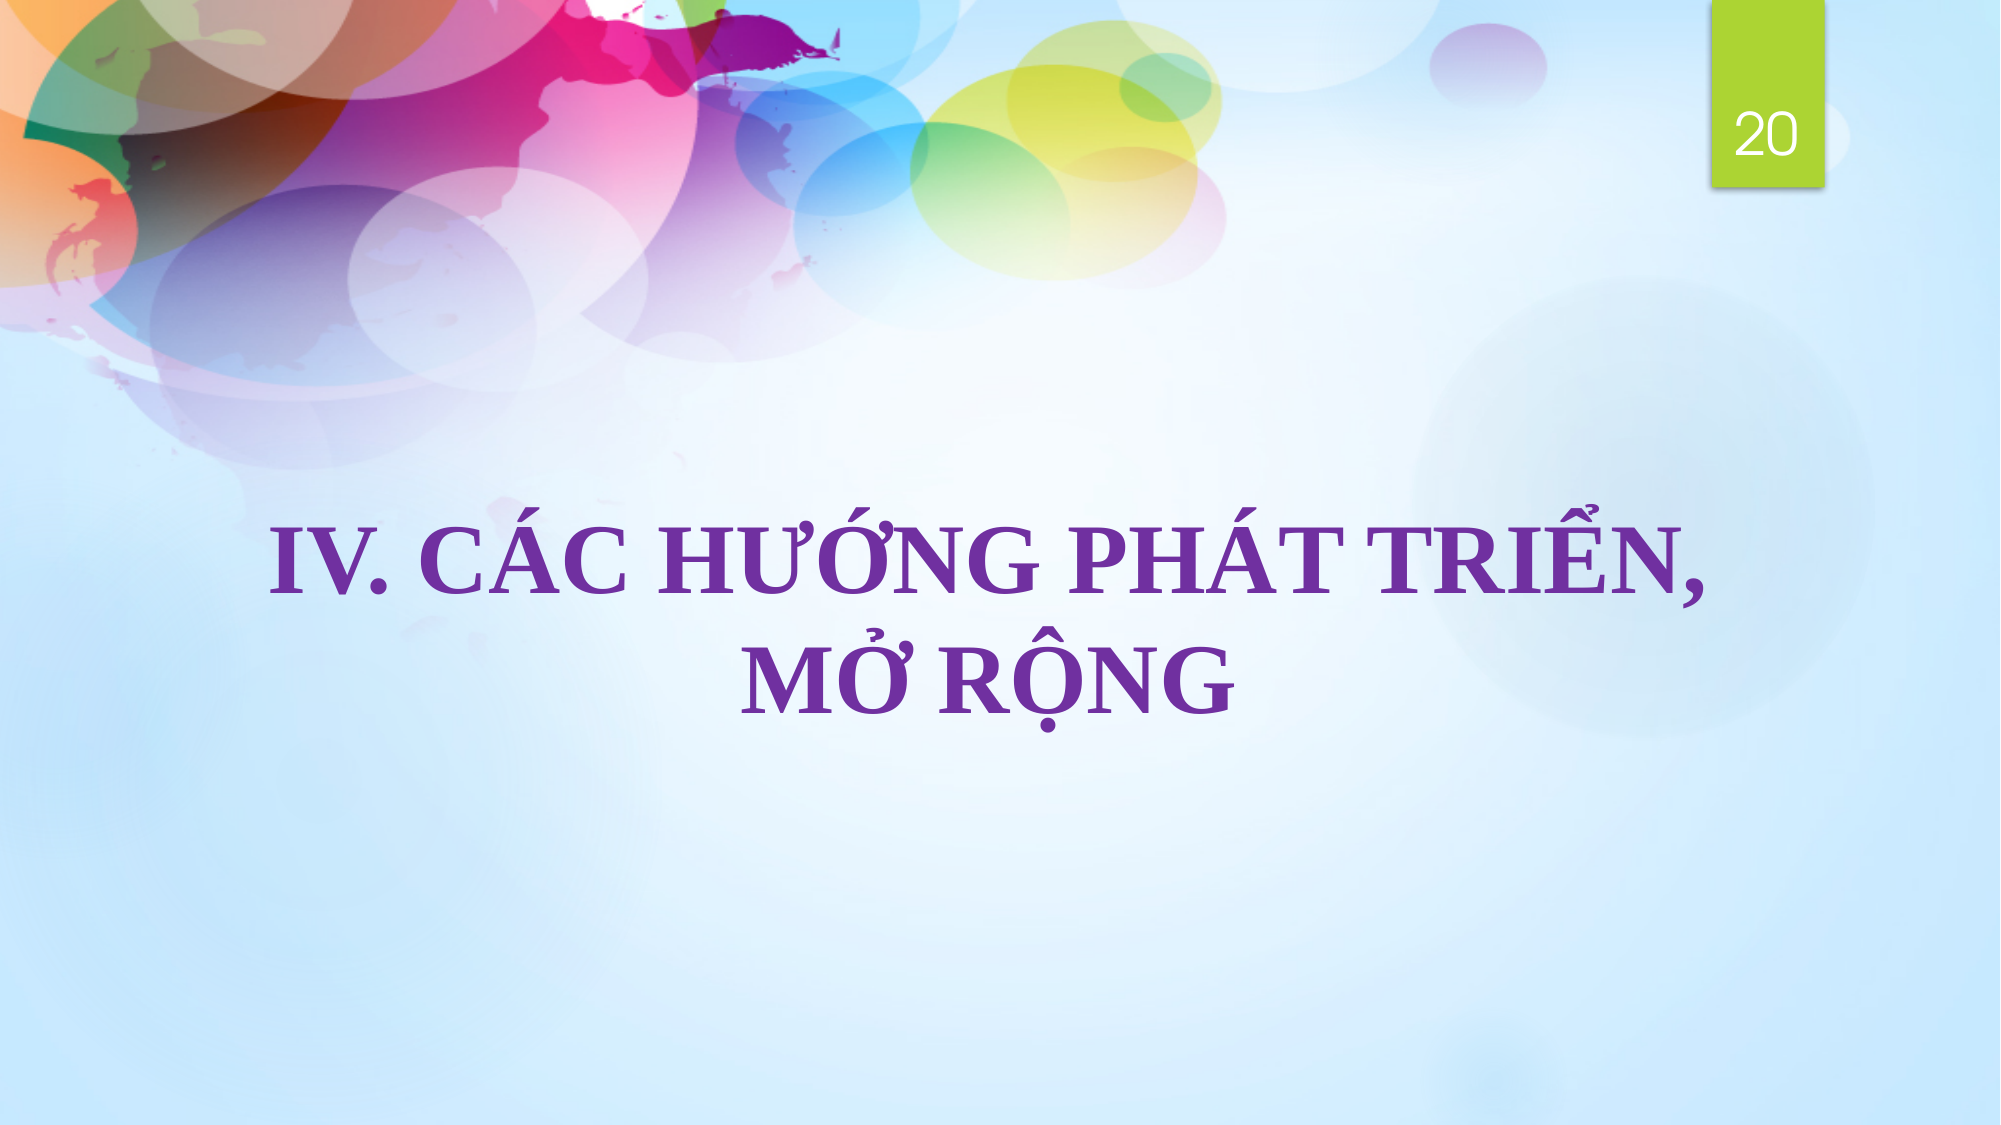

20
# IV. CÁC HƯỚNG PHÁT TRIỂN, MỞ RỘNG